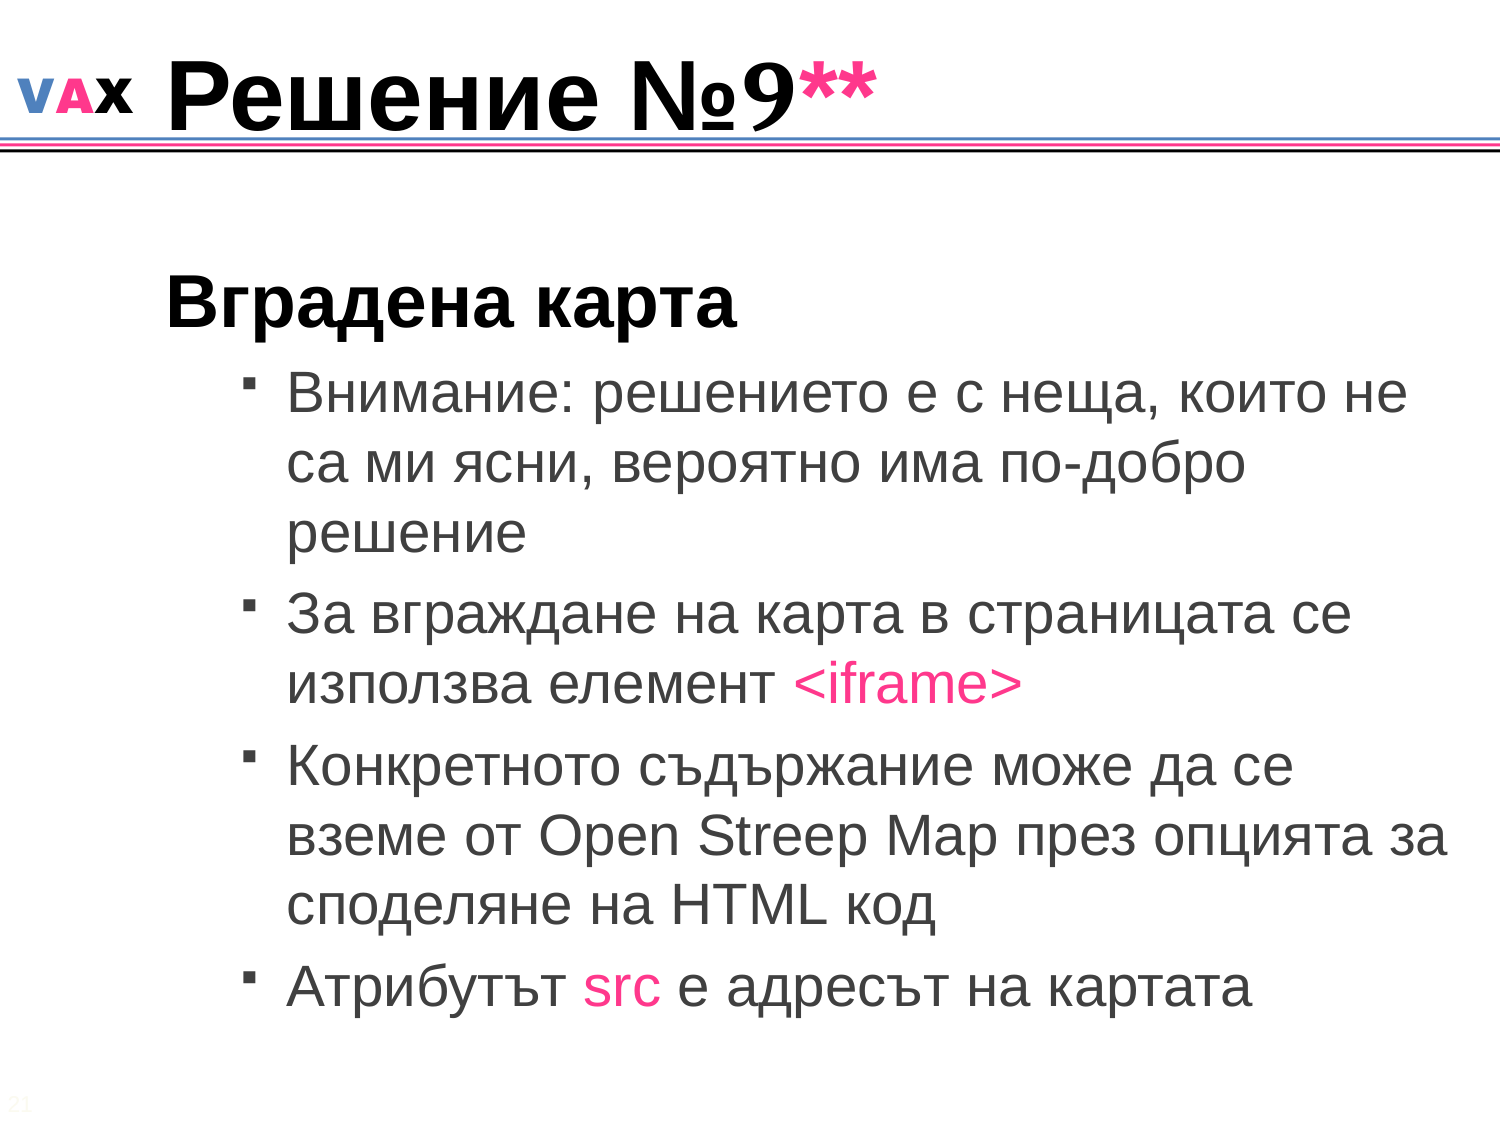

# Решение №9**
Вградена карта
Внимание: решението е с неща, които не са ми ясни, вероятно има по-добро решение
За вграждане на карта в страницата се използва елемент <iframe>
Конкретното съдържание може да се вземе от Open Streep Map през опцията за споделяне на HTML код
Атрибутът src е адресът на картата